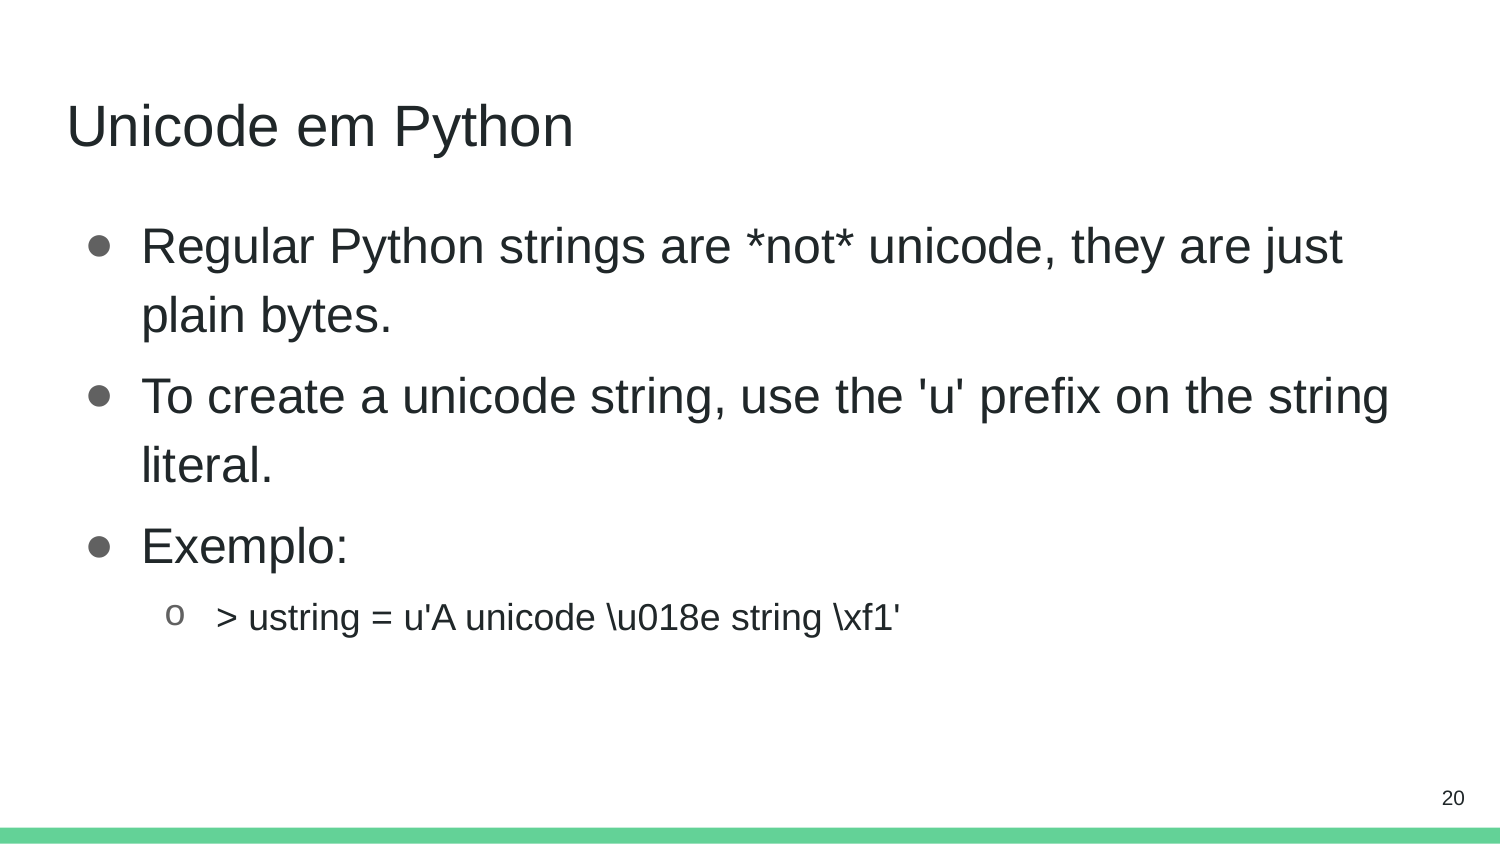

# Unicode em Python
Regular Python strings are *not* unicode, they are just plain bytes.
To create a unicode string, use the 'u' prefix on the string literal.
Exemplo:
> ustring = u'A unicode \u018e string \xf1'
20